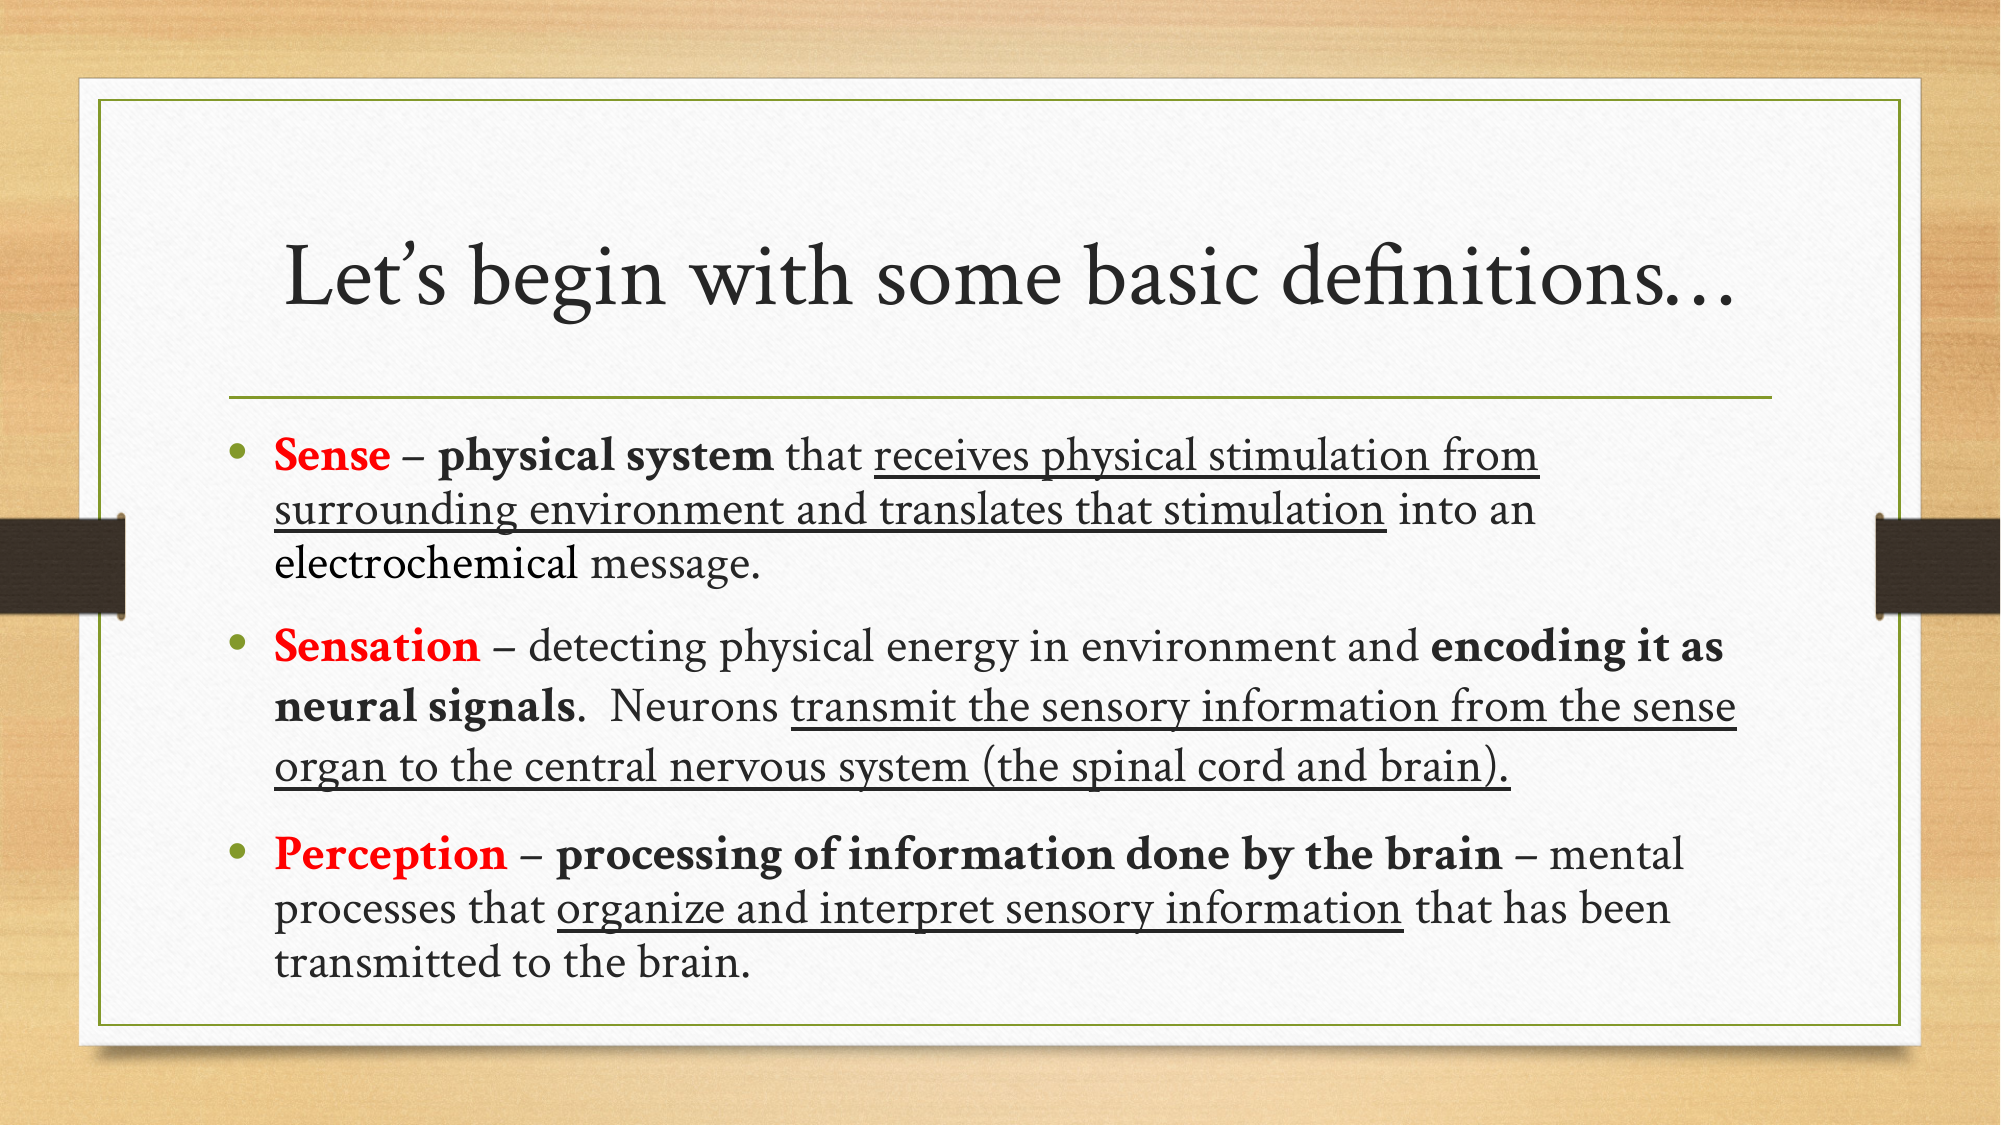

# Let’s begin with some basic definitions…
Sense – physical system that receives physical stimulation from surrounding environment and translates that stimulation into an electrochemical message.
Sensation – detecting physical energy in environment and encoding it as neural signals.  Neurons transmit the sensory information from the sense organ to the central nervous system (the spinal cord and brain).
Perception – processing of information done by the brain – mental processes that organize and interpret sensory information that has been transmitted to the brain.